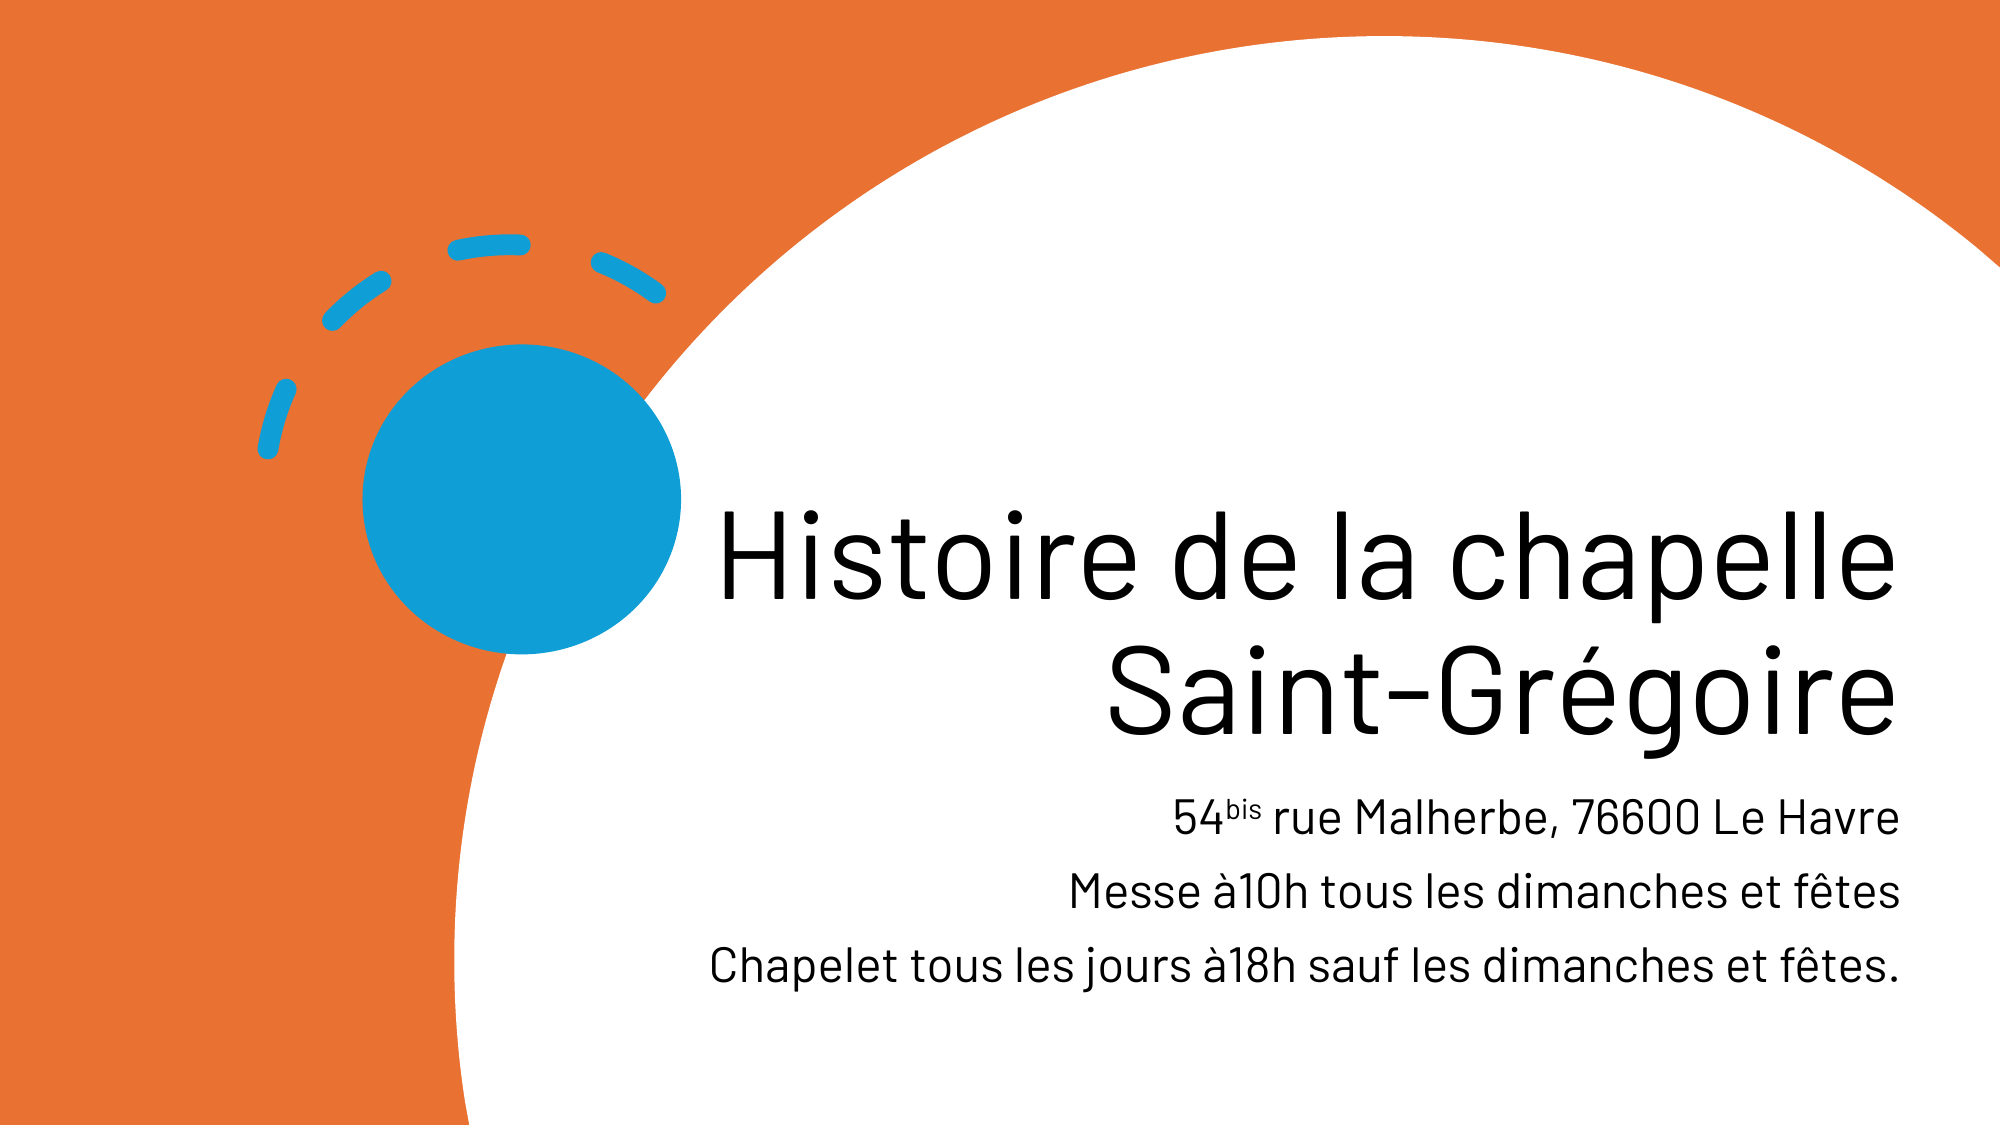

# Histoire de la chapelle Saint-Grégoire

54bis rue Malherbe, 76600 Le Havre
Messe à10h tous les dimanches et fêtes
Chapelet tous les jours à18h sauf les dimanches et fêtes.